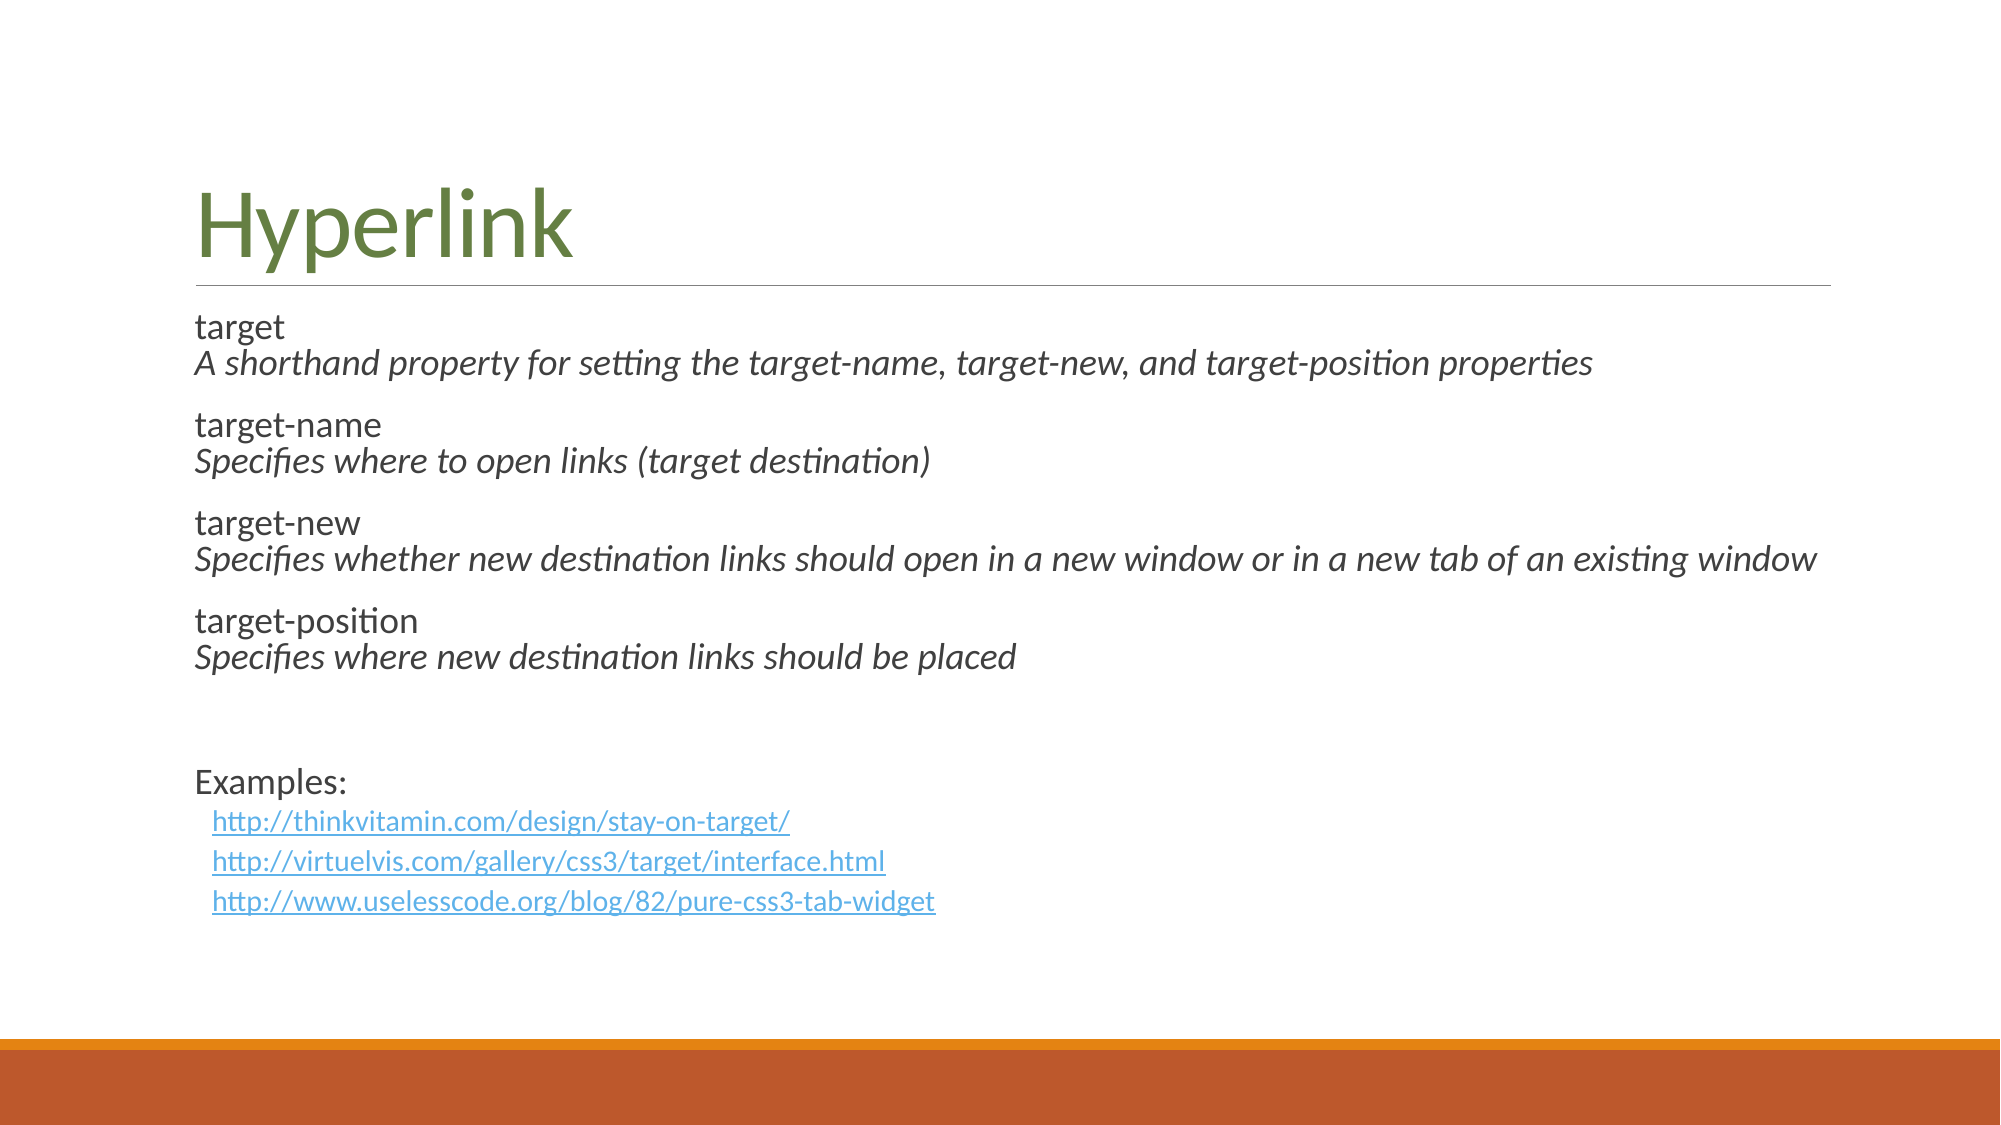

# Hyperlink
target
A shorthand property for setting the target-name, target-new, and target-position properties
target-name
Specifies where to open links (target destination)
target-new
Specifies whether new destination links should open in a new window or in a new tab of an existing window
target-position
Specifies where new destination links should be placed

Examples:
http://thinkvitamin.com/design/stay-on-target/
http://virtuelvis.com/gallery/css3/target/interface.html
http://www.uselesscode.org/blog/82/pure-css3-tab-widget